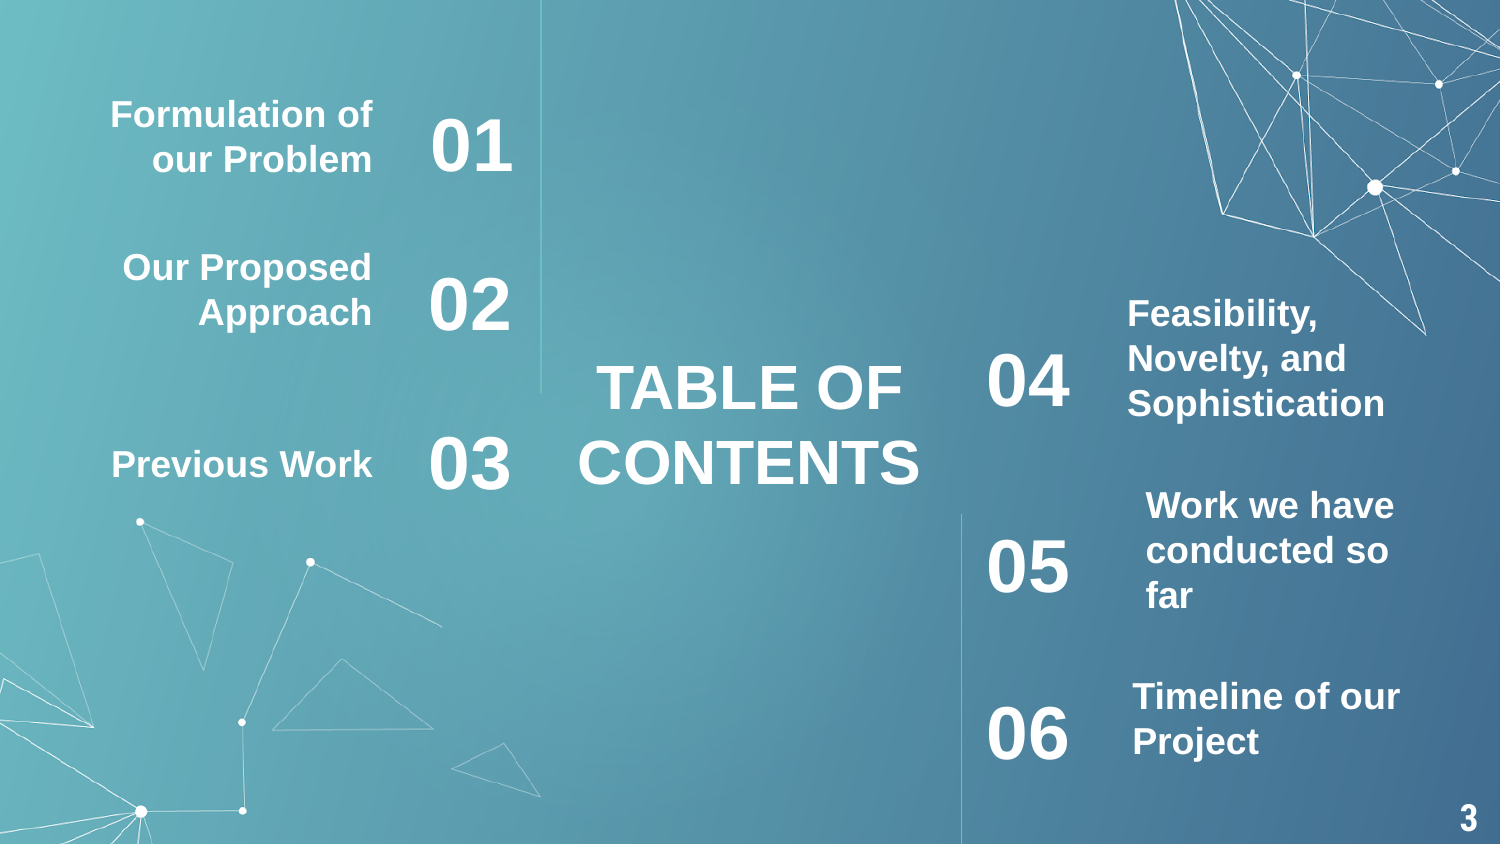

01
Formulation of our Problem
02
Our Proposed Approach
04
# TABLE OF CONTENTS
Feasibility, Novelty, and Sophistication
Previous Work
03
05
Work we have conducted so far
Timeline of our Project
06
3